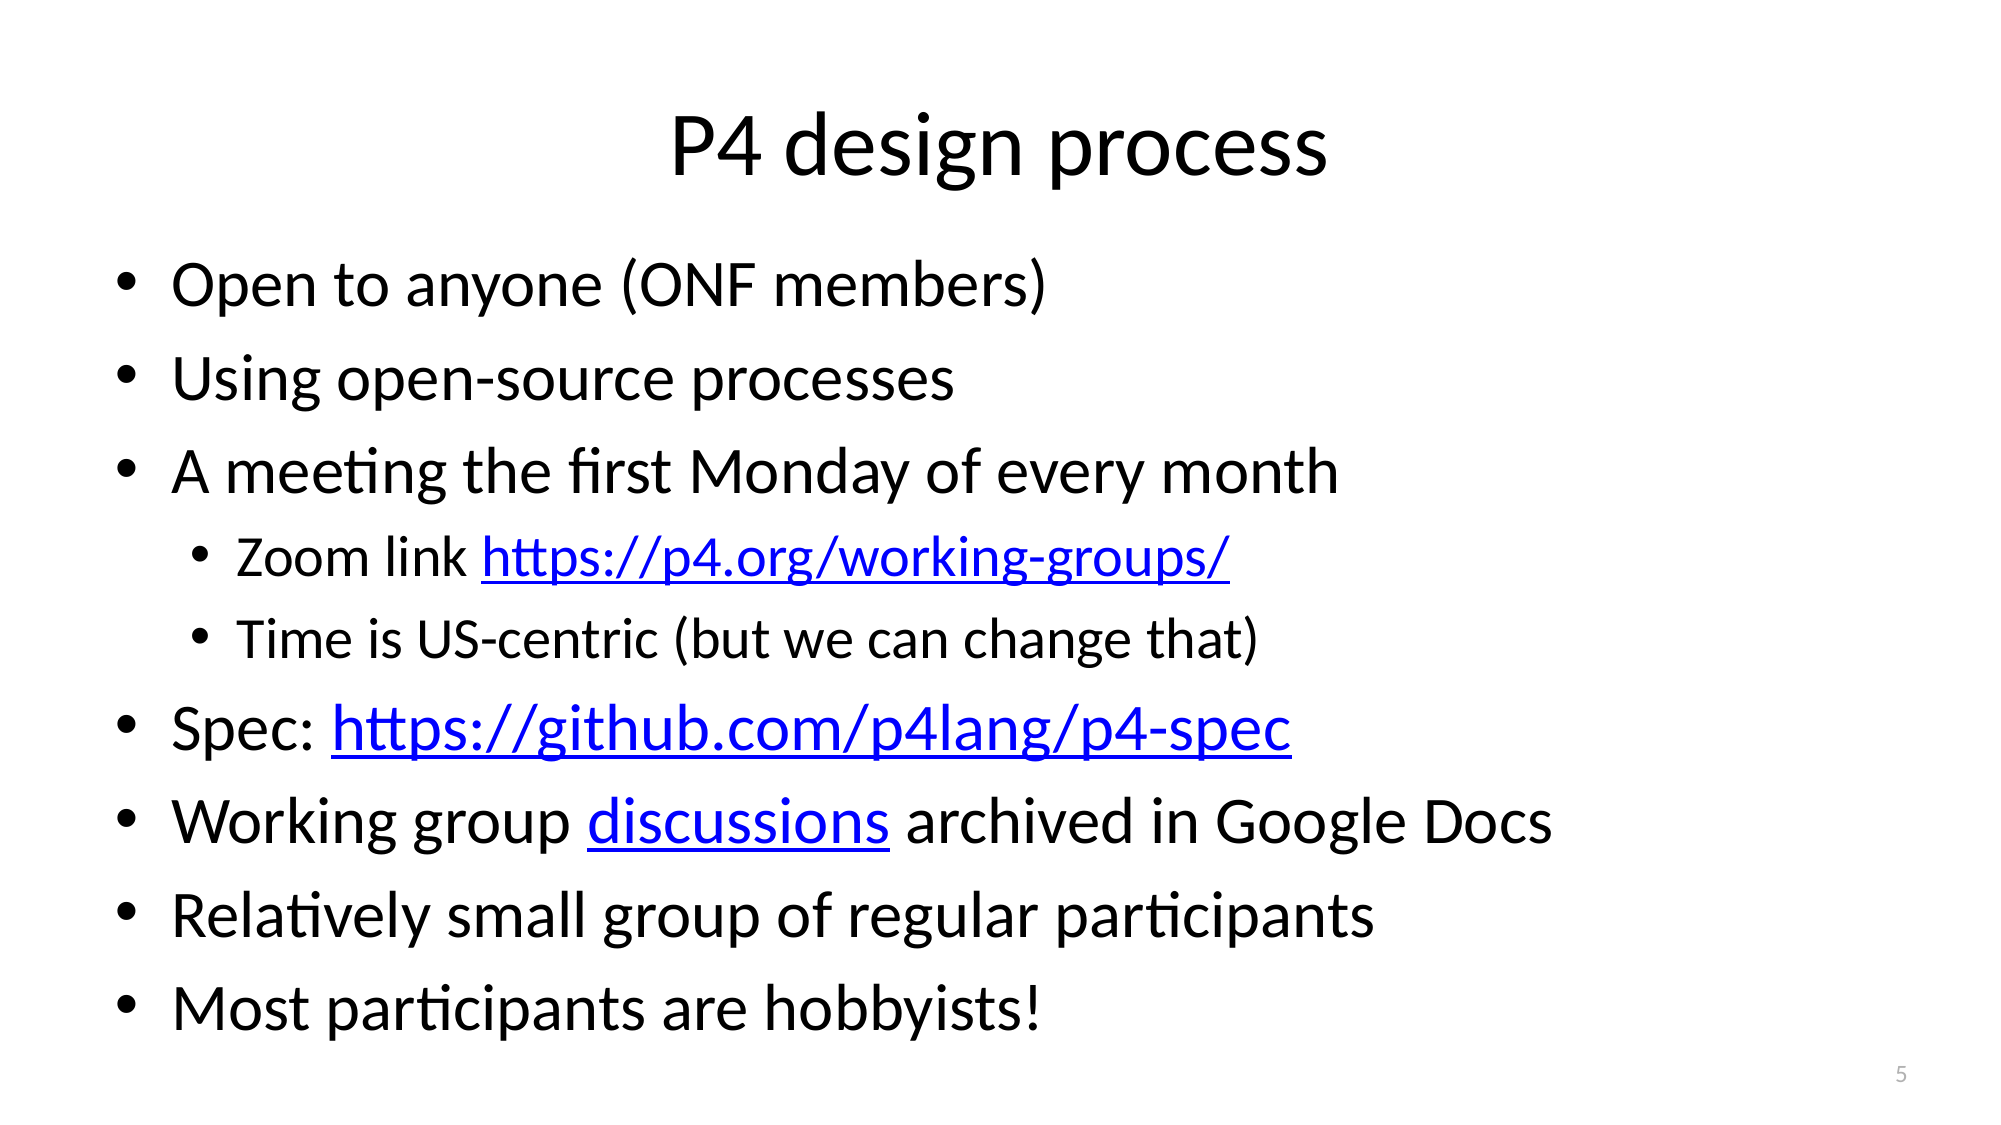

# P4 design process
Open to anyone (ONF members)
Using open-source processes
A meeting the first Monday of every month
Zoom link https://p4.org/working-groups/
Time is US-centric (but we can change that)
Spec: https://github.com/p4lang/p4-spec
Working group discussions archived in Google Docs
Relatively small group of regular participants
Most participants are hobbyists!
5